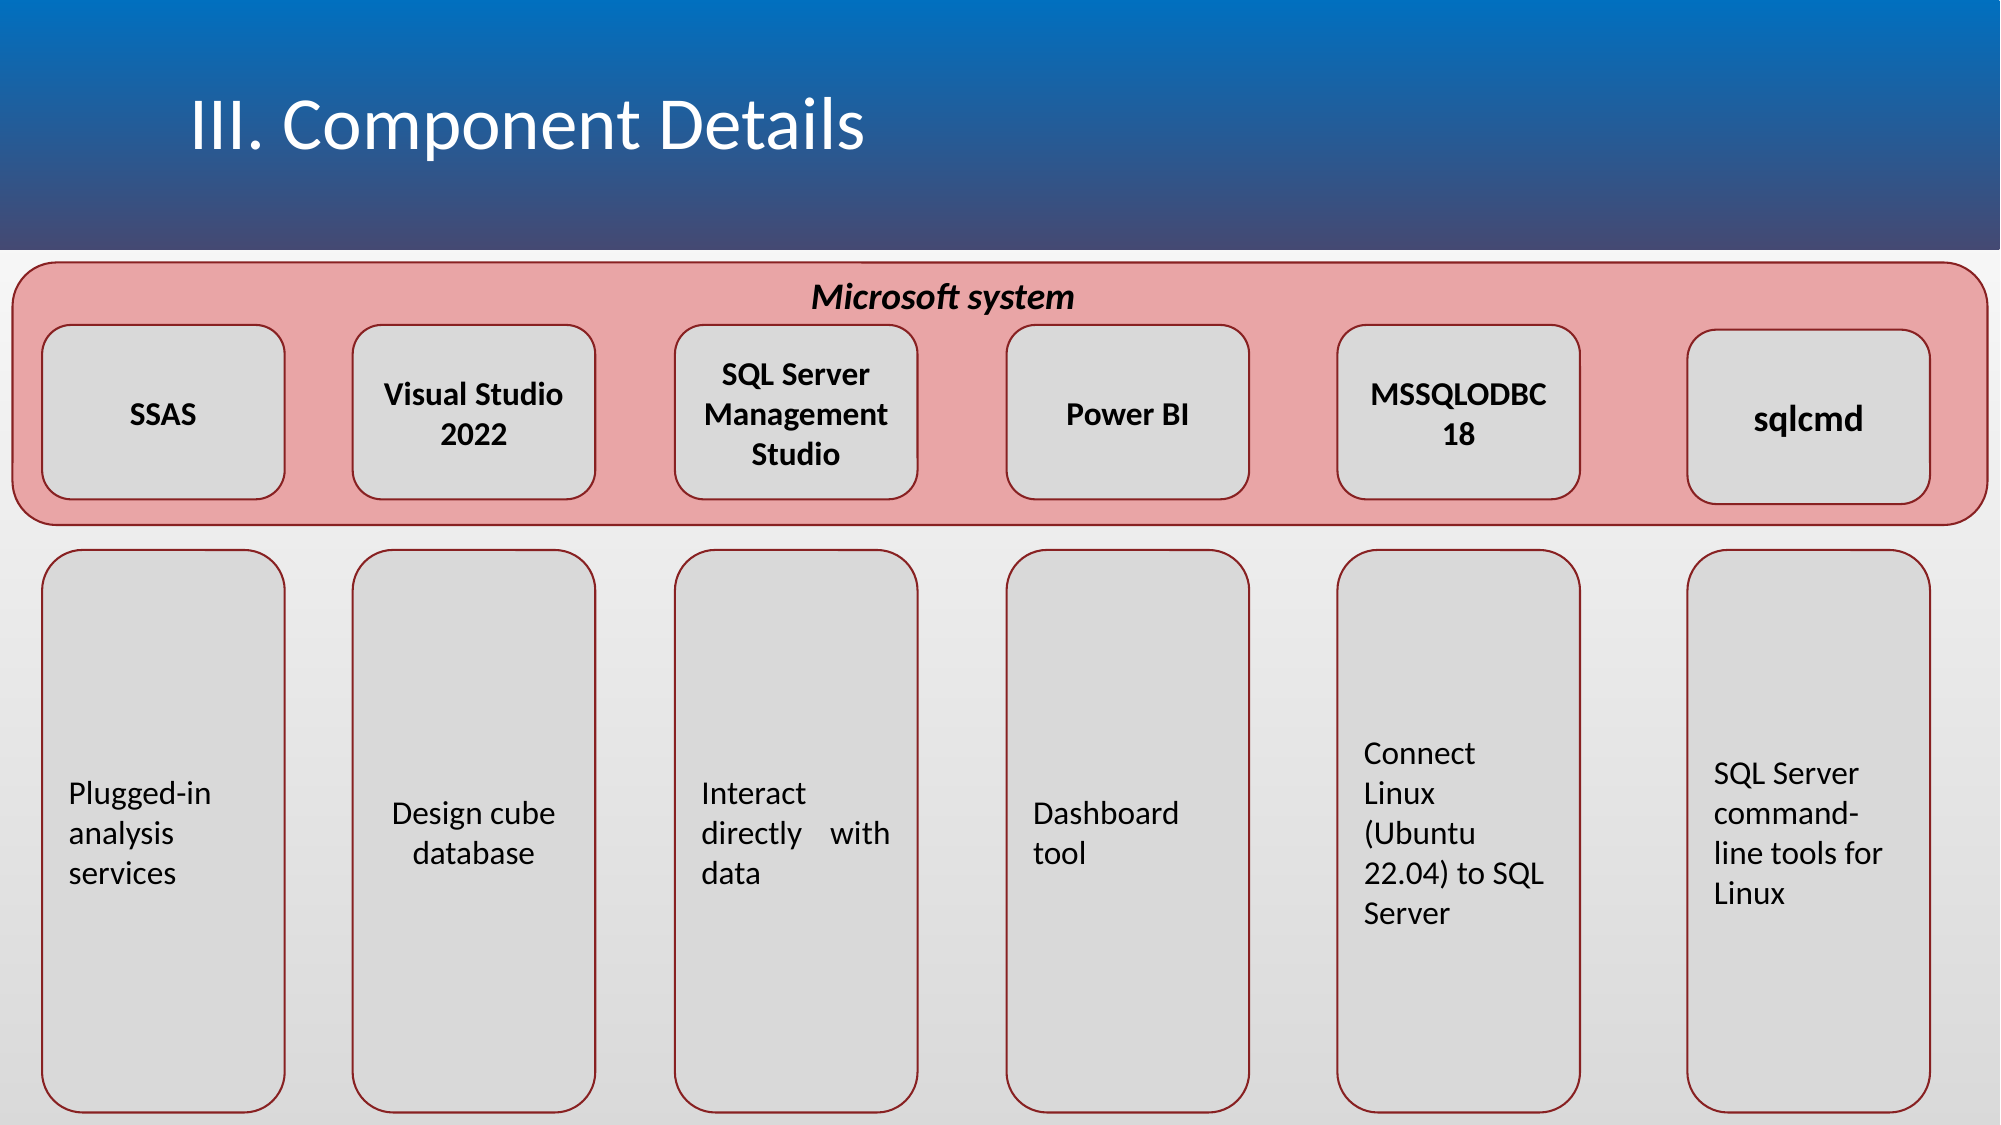

# III. Component Details

Microsoft system
SSAS
Visual Studio 2022
SQL Server Management Studio
Power BI
MSSQLODBC
18
sqlcmd
Plugged-in analysis services
Design cube database
Interact directly with data
Dashboard tool
Connect Linux (Ubuntu 22.04) to SQL Server
SQL Server command-line tools for Linux